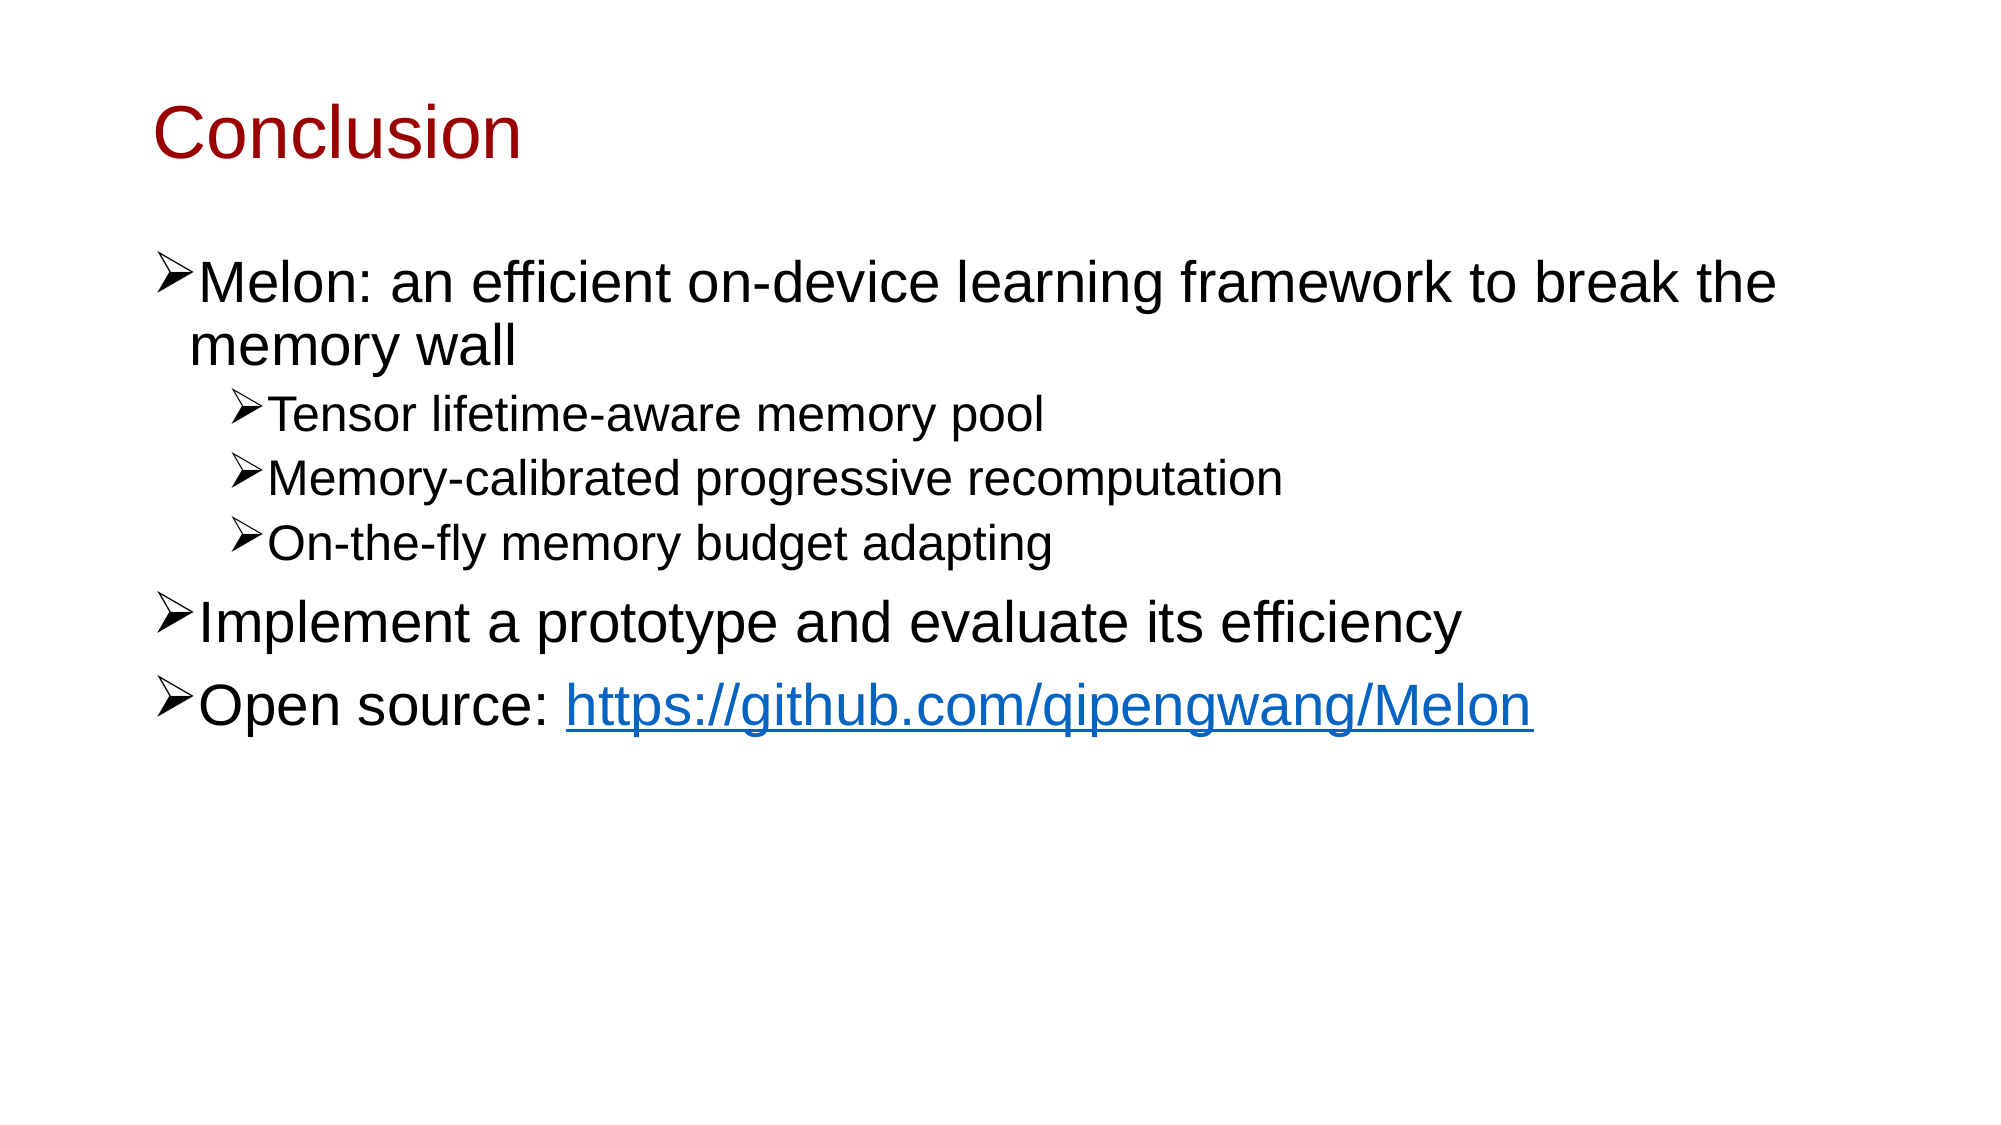

# Conclusion
Melon: an efficient on-device learning framework to break the memory wall
Tensor lifetime-aware memory pool
Memory-calibrated progressive recomputation
On-the-fly memory budget adapting
Implement a prototype and evaluate its efficiency
Open source: https://github.com/qipengwang/Melon